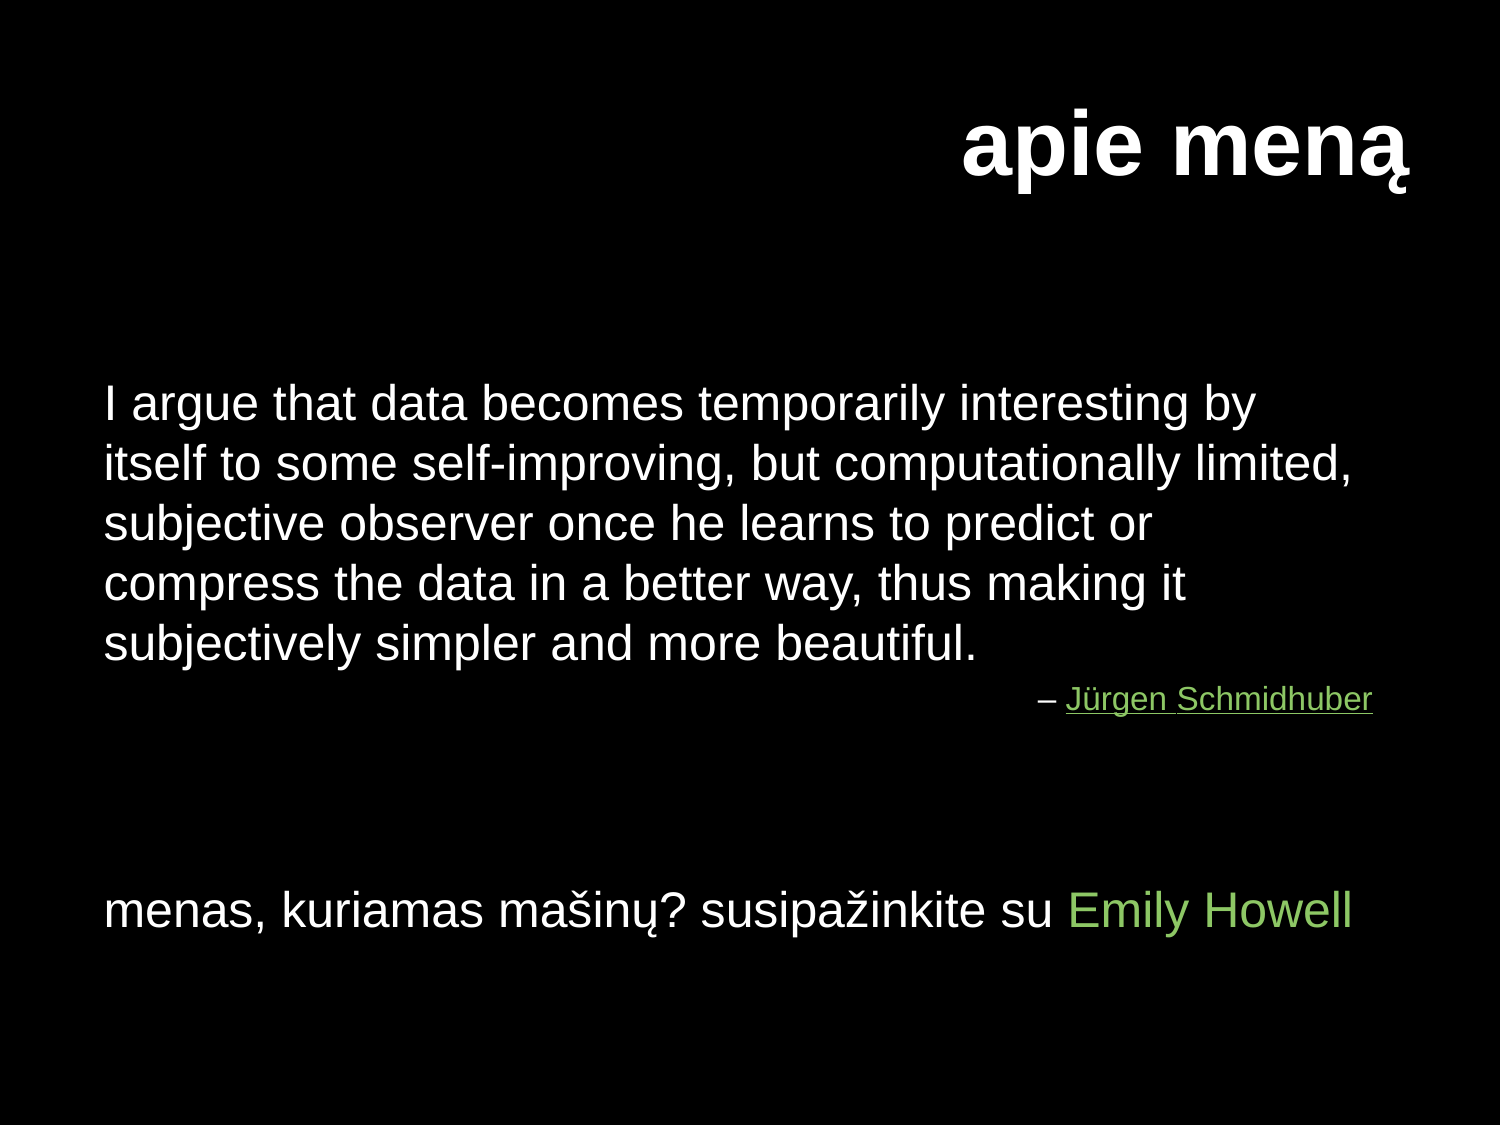

# apie meną
I argue that data becomes temporarily interesting by itself to some self-improving, but computationally limited, subjective observer once he learns to predict or compress the data in a better way, thus making it subjectively simpler and more beautiful.
– Jürgen Schmidhuber
menas, kuriamas mašinų? susipažinkite su Emily Howell